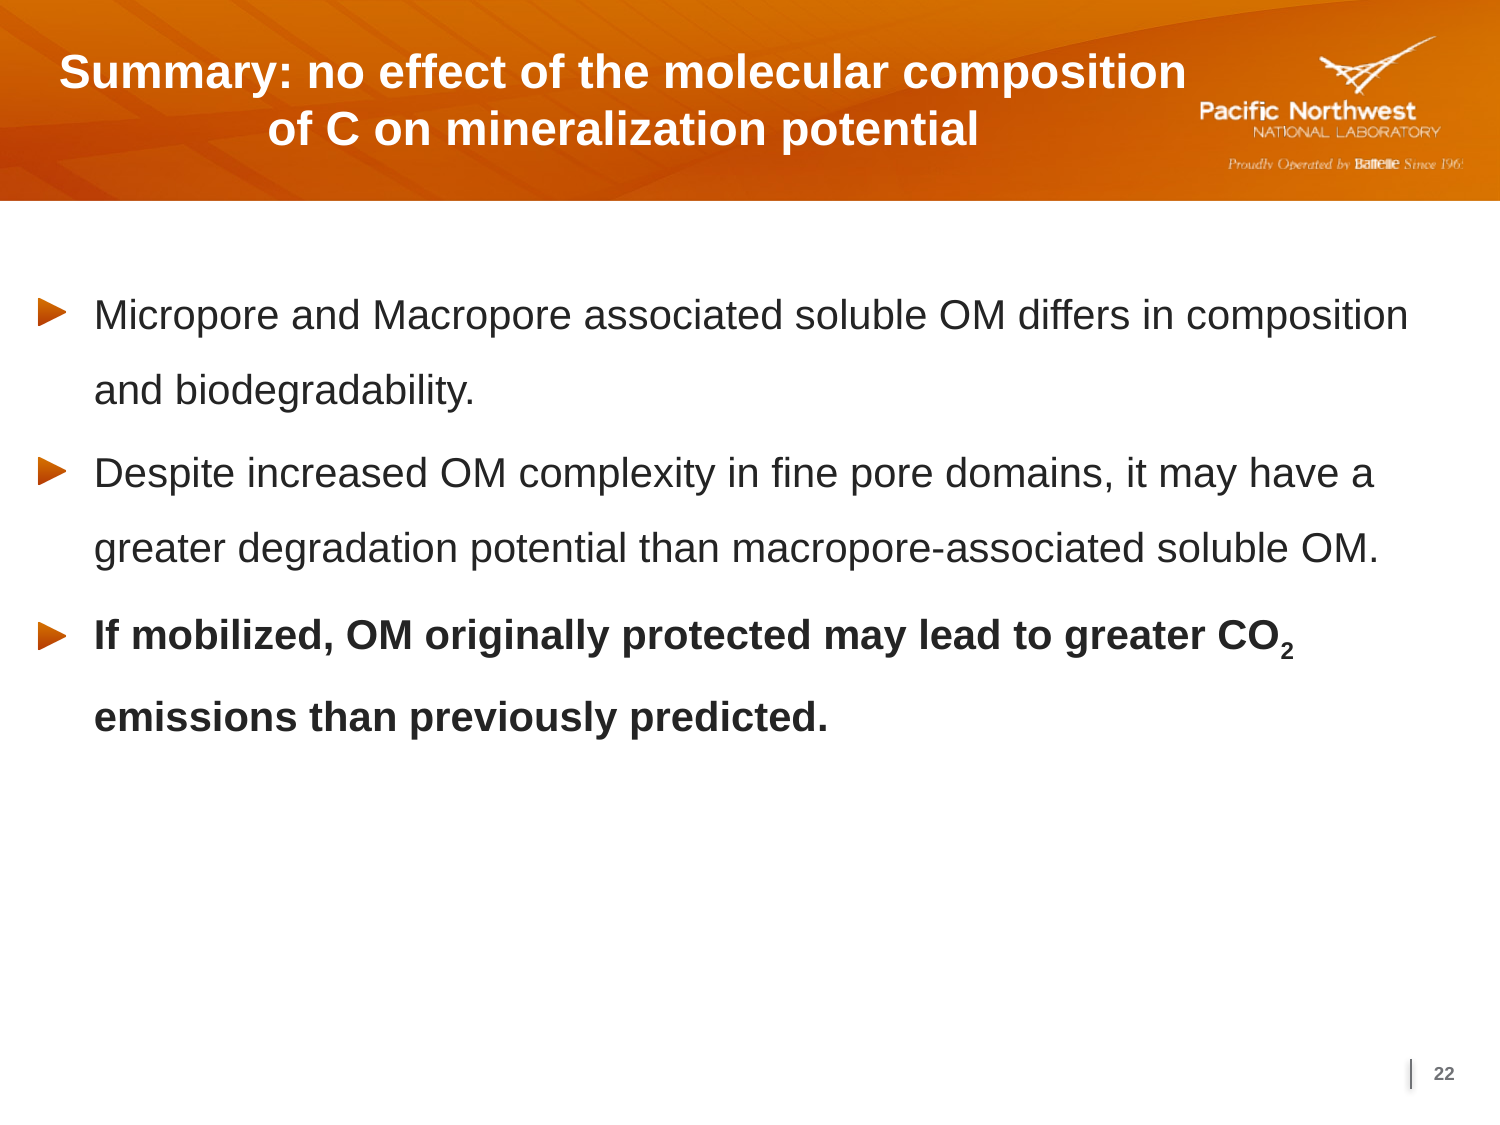

Summary: no effect of the molecular composition of C on mineralization potential
Micropore and Macropore associated soluble OM differs in composition and biodegradability.
Despite increased OM complexity in fine pore domains, it may have a greater degradation potential than macropore-associated soluble OM.
If mobilized, OM originally protected may lead to greater CO2 emissions than previously predicted.
22